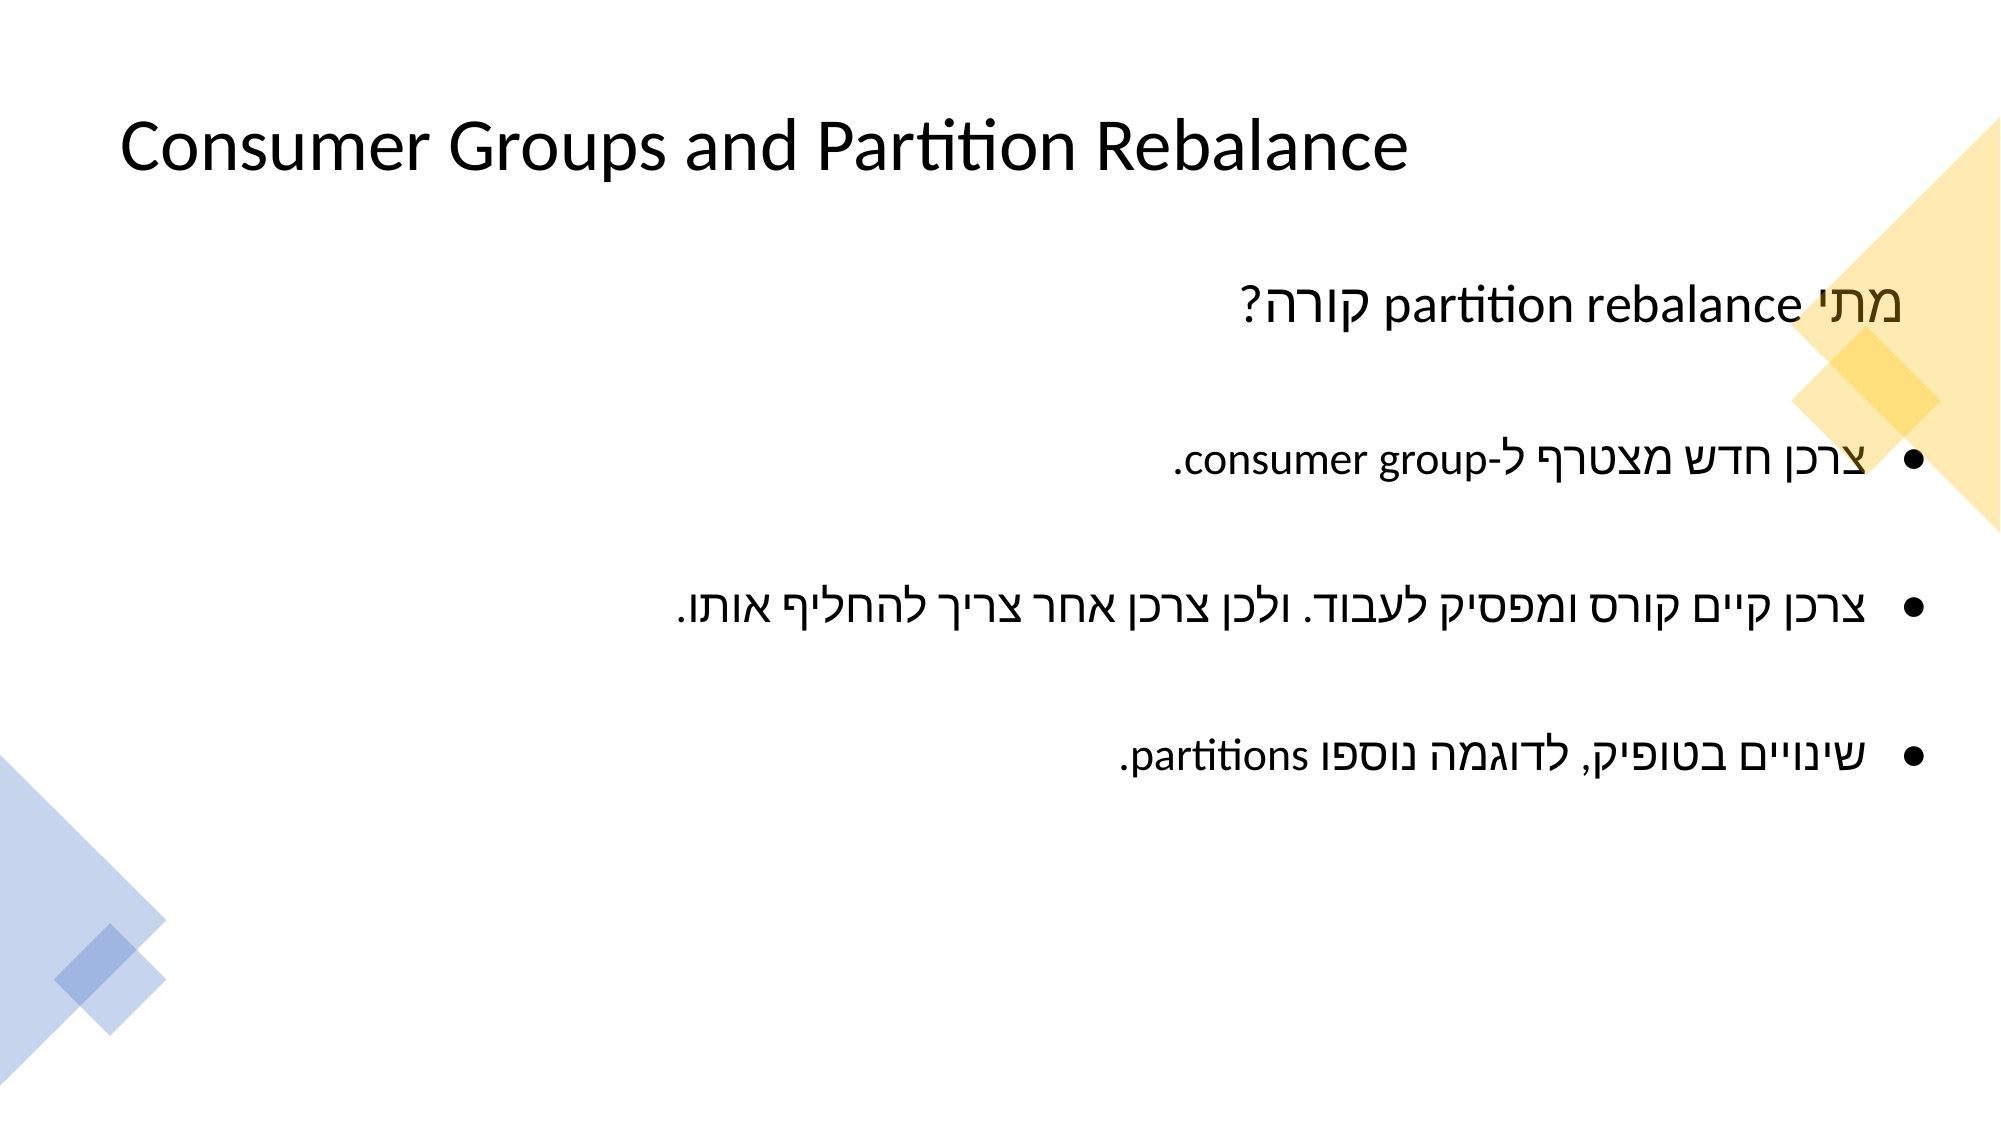

# Consumer Groups and Partition Rebalance

מתי partition rebalance קורה?

צרכן חדש מצטרף ל-consumer group.
צרכן קיים קורס ומפסיק לעבוד. ולכן צרכן אחר צריך להחליף אותו.
שינויים בטופיק, לדוגמה נוספו partitions.